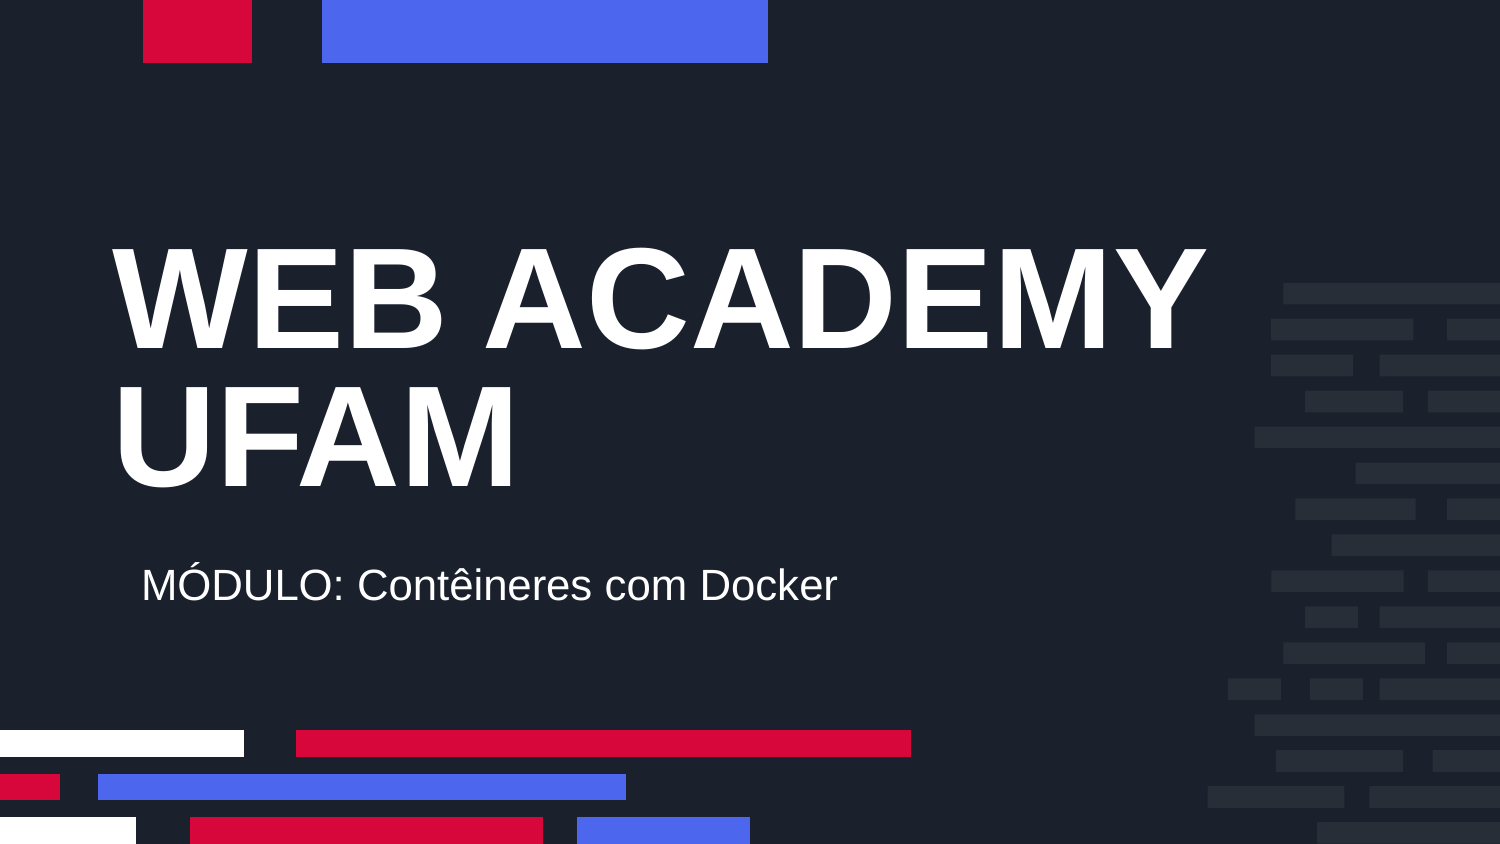

# WEB ACADEMY UFAM
MÓDULO: Contêineres com Docker